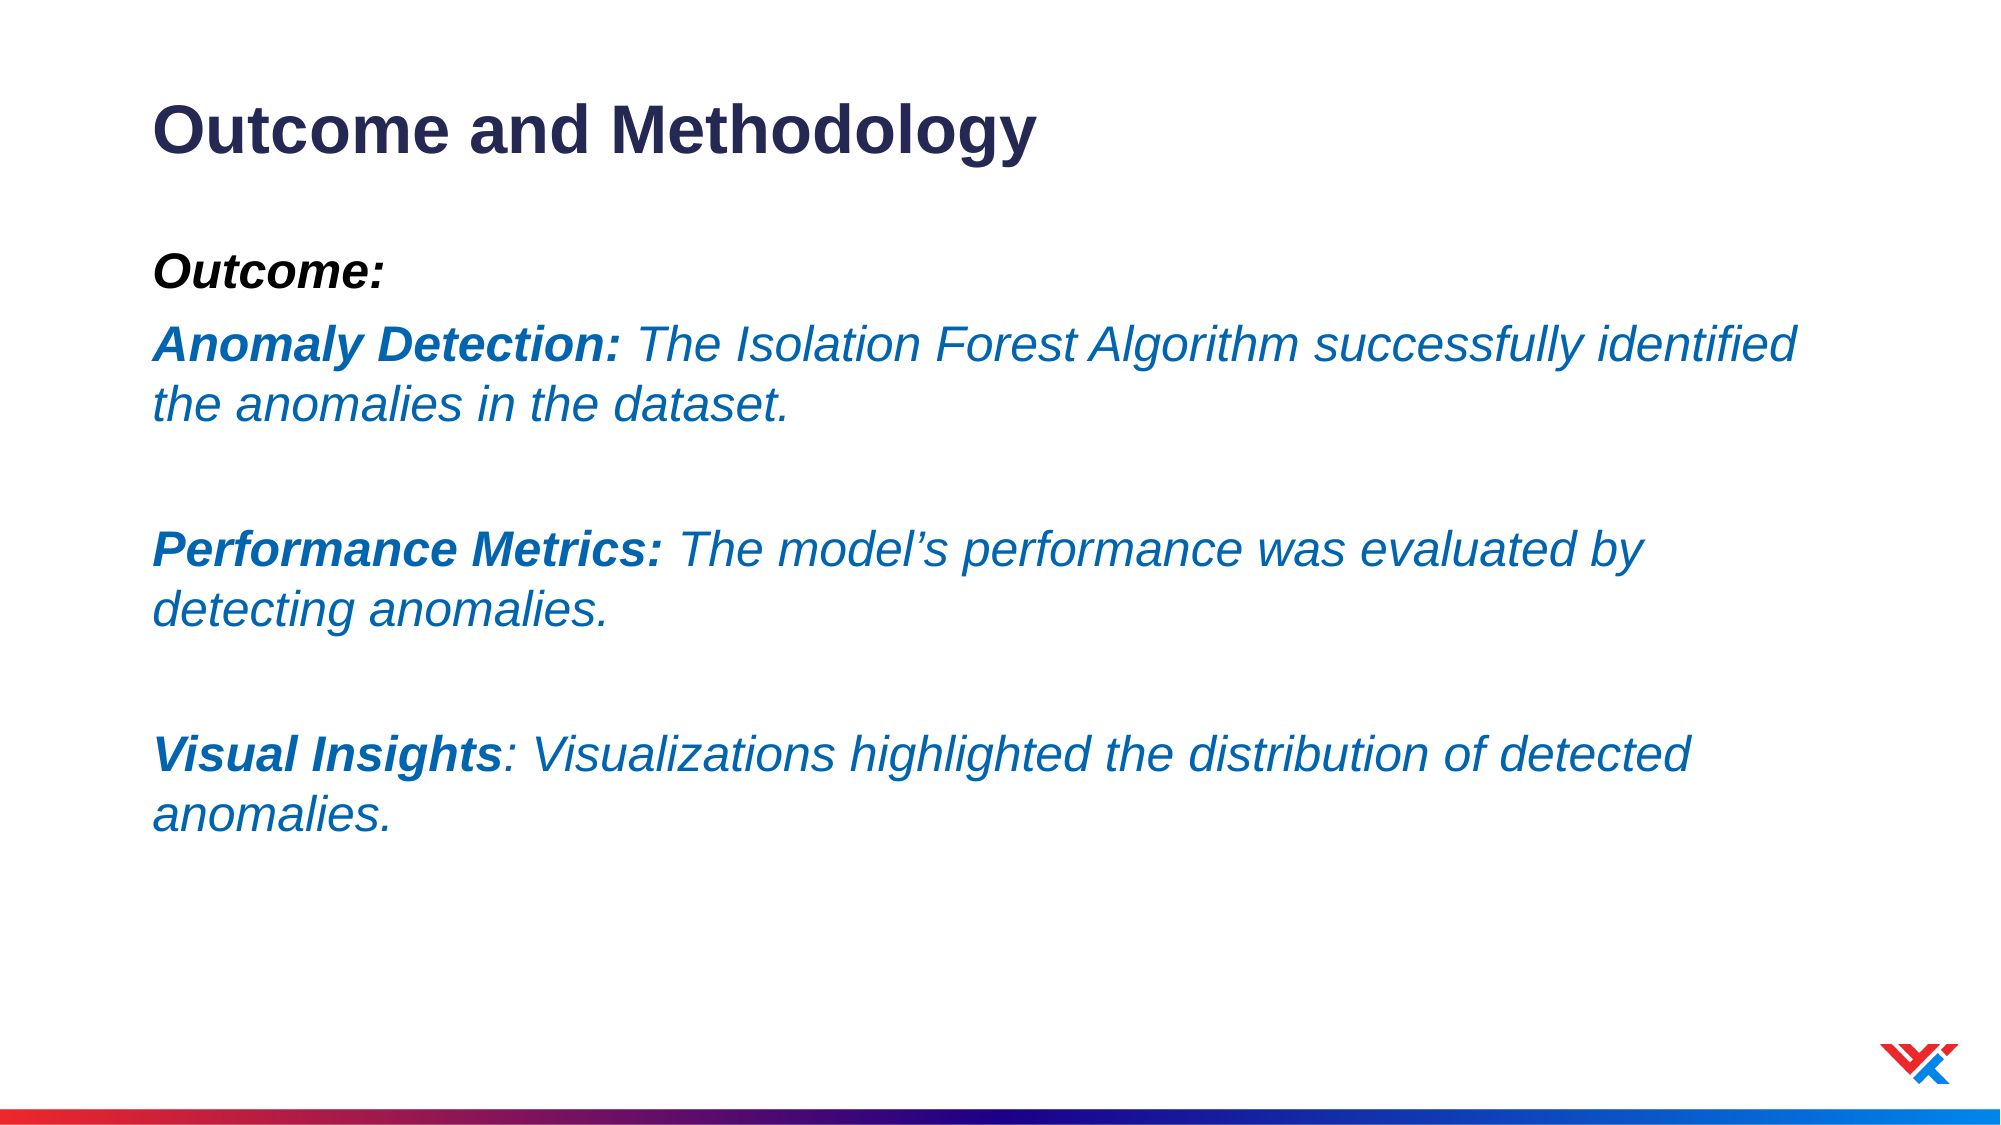

# Outcome and Methodology
Outcome:
Anomaly Detection: The Isolation Forest Algorithm successfully identified the anomalies in the dataset.

Performance Metrics: The model’s performance was evaluated by detecting anomalies.

Visual Insights: Visualizations highlighted the distribution of detected anomalies.